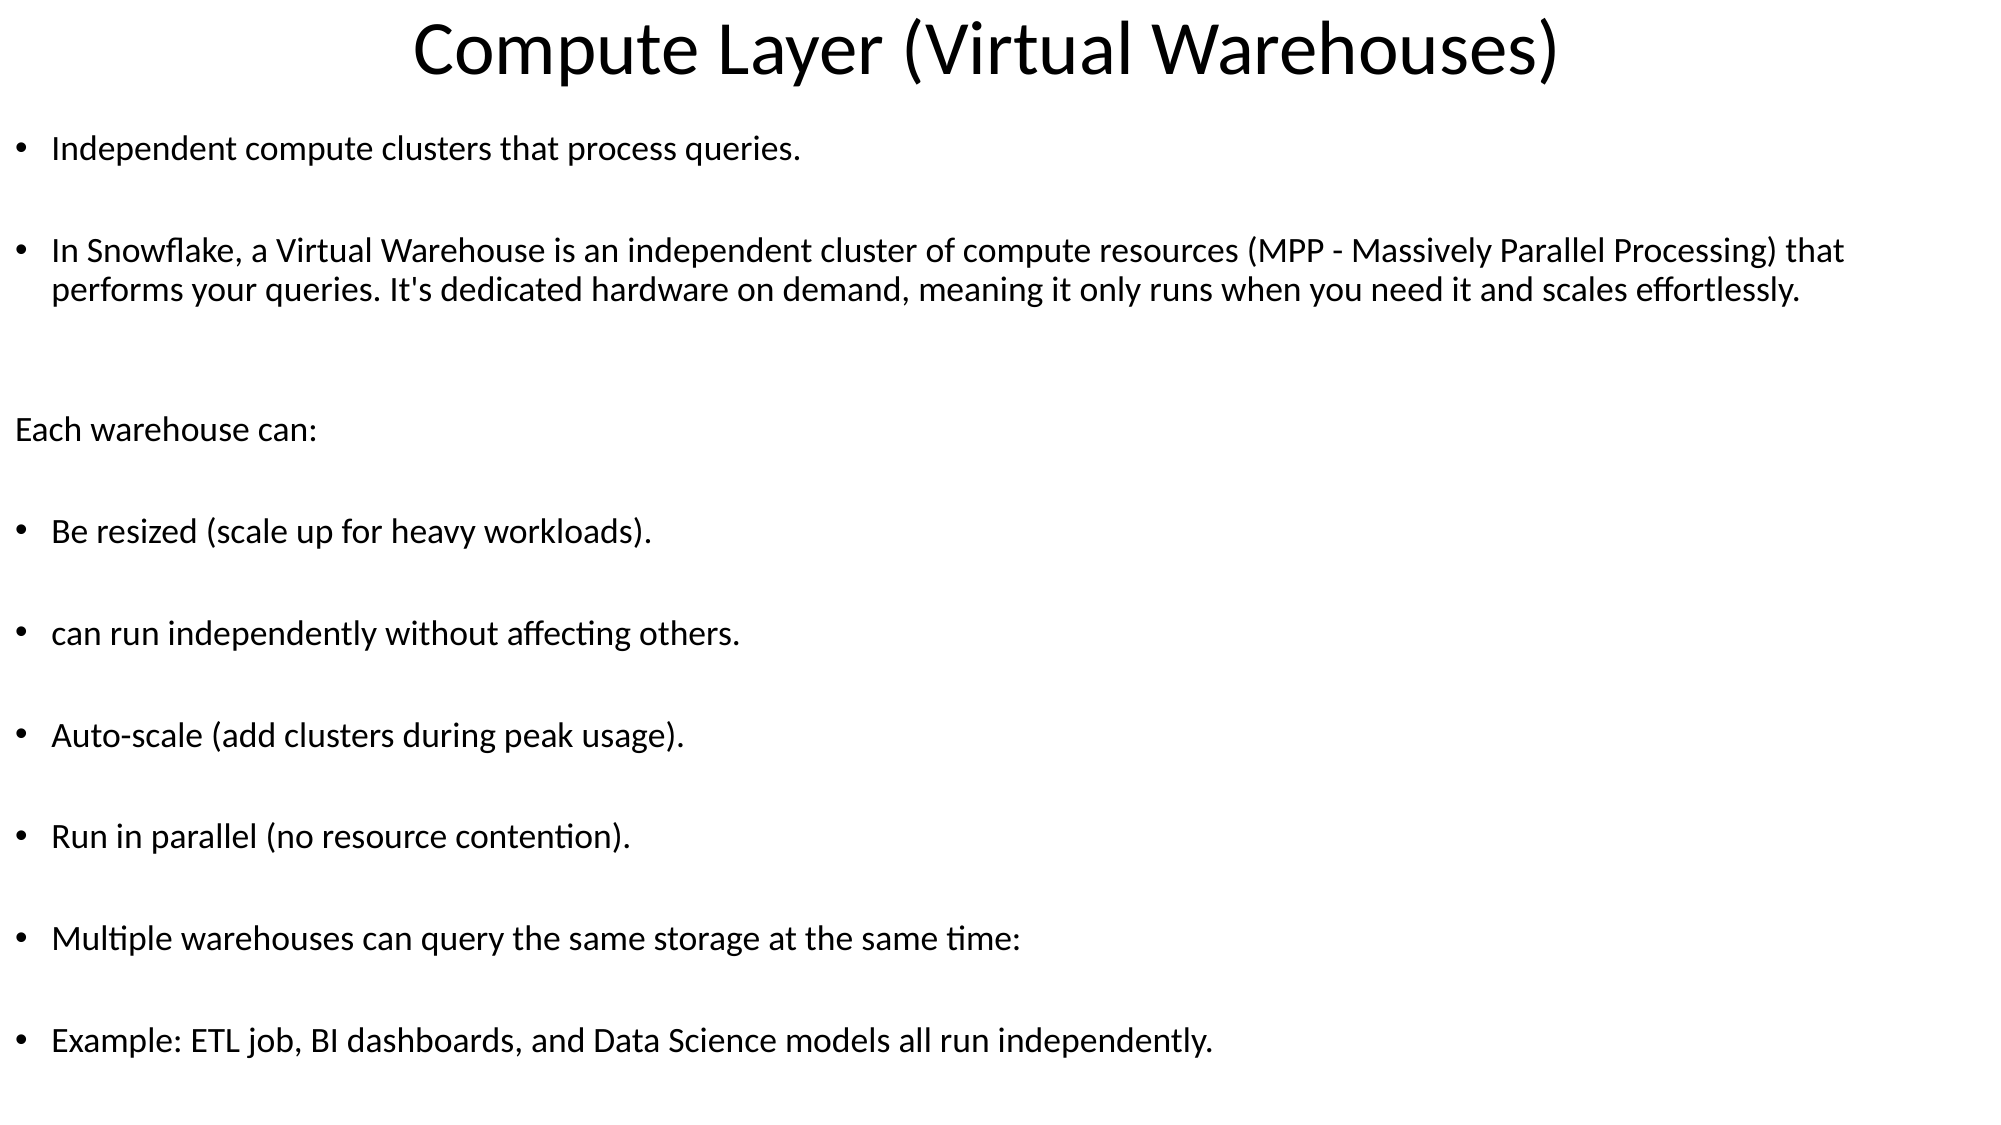

# Compute Layer (Virtual Warehouses)
Independent compute clusters that process queries.

​In Snowflake, a Virtual Warehouse is an independent cluster of compute resources (MPP - Massively Parallel Processing) that performs your queries. It's dedicated hardware on demand, meaning it only runs when you need it and scales effortlessly.

Each warehouse can:

Be resized (scale up for heavy workloads).

can run independently without affecting others.

Auto-scale (add clusters during peak usage).

Run in parallel (no resource contention).

Multiple warehouses can query the same storage at the same time:

Example: ETL job, BI dashboards, and Data Science models all run independently.